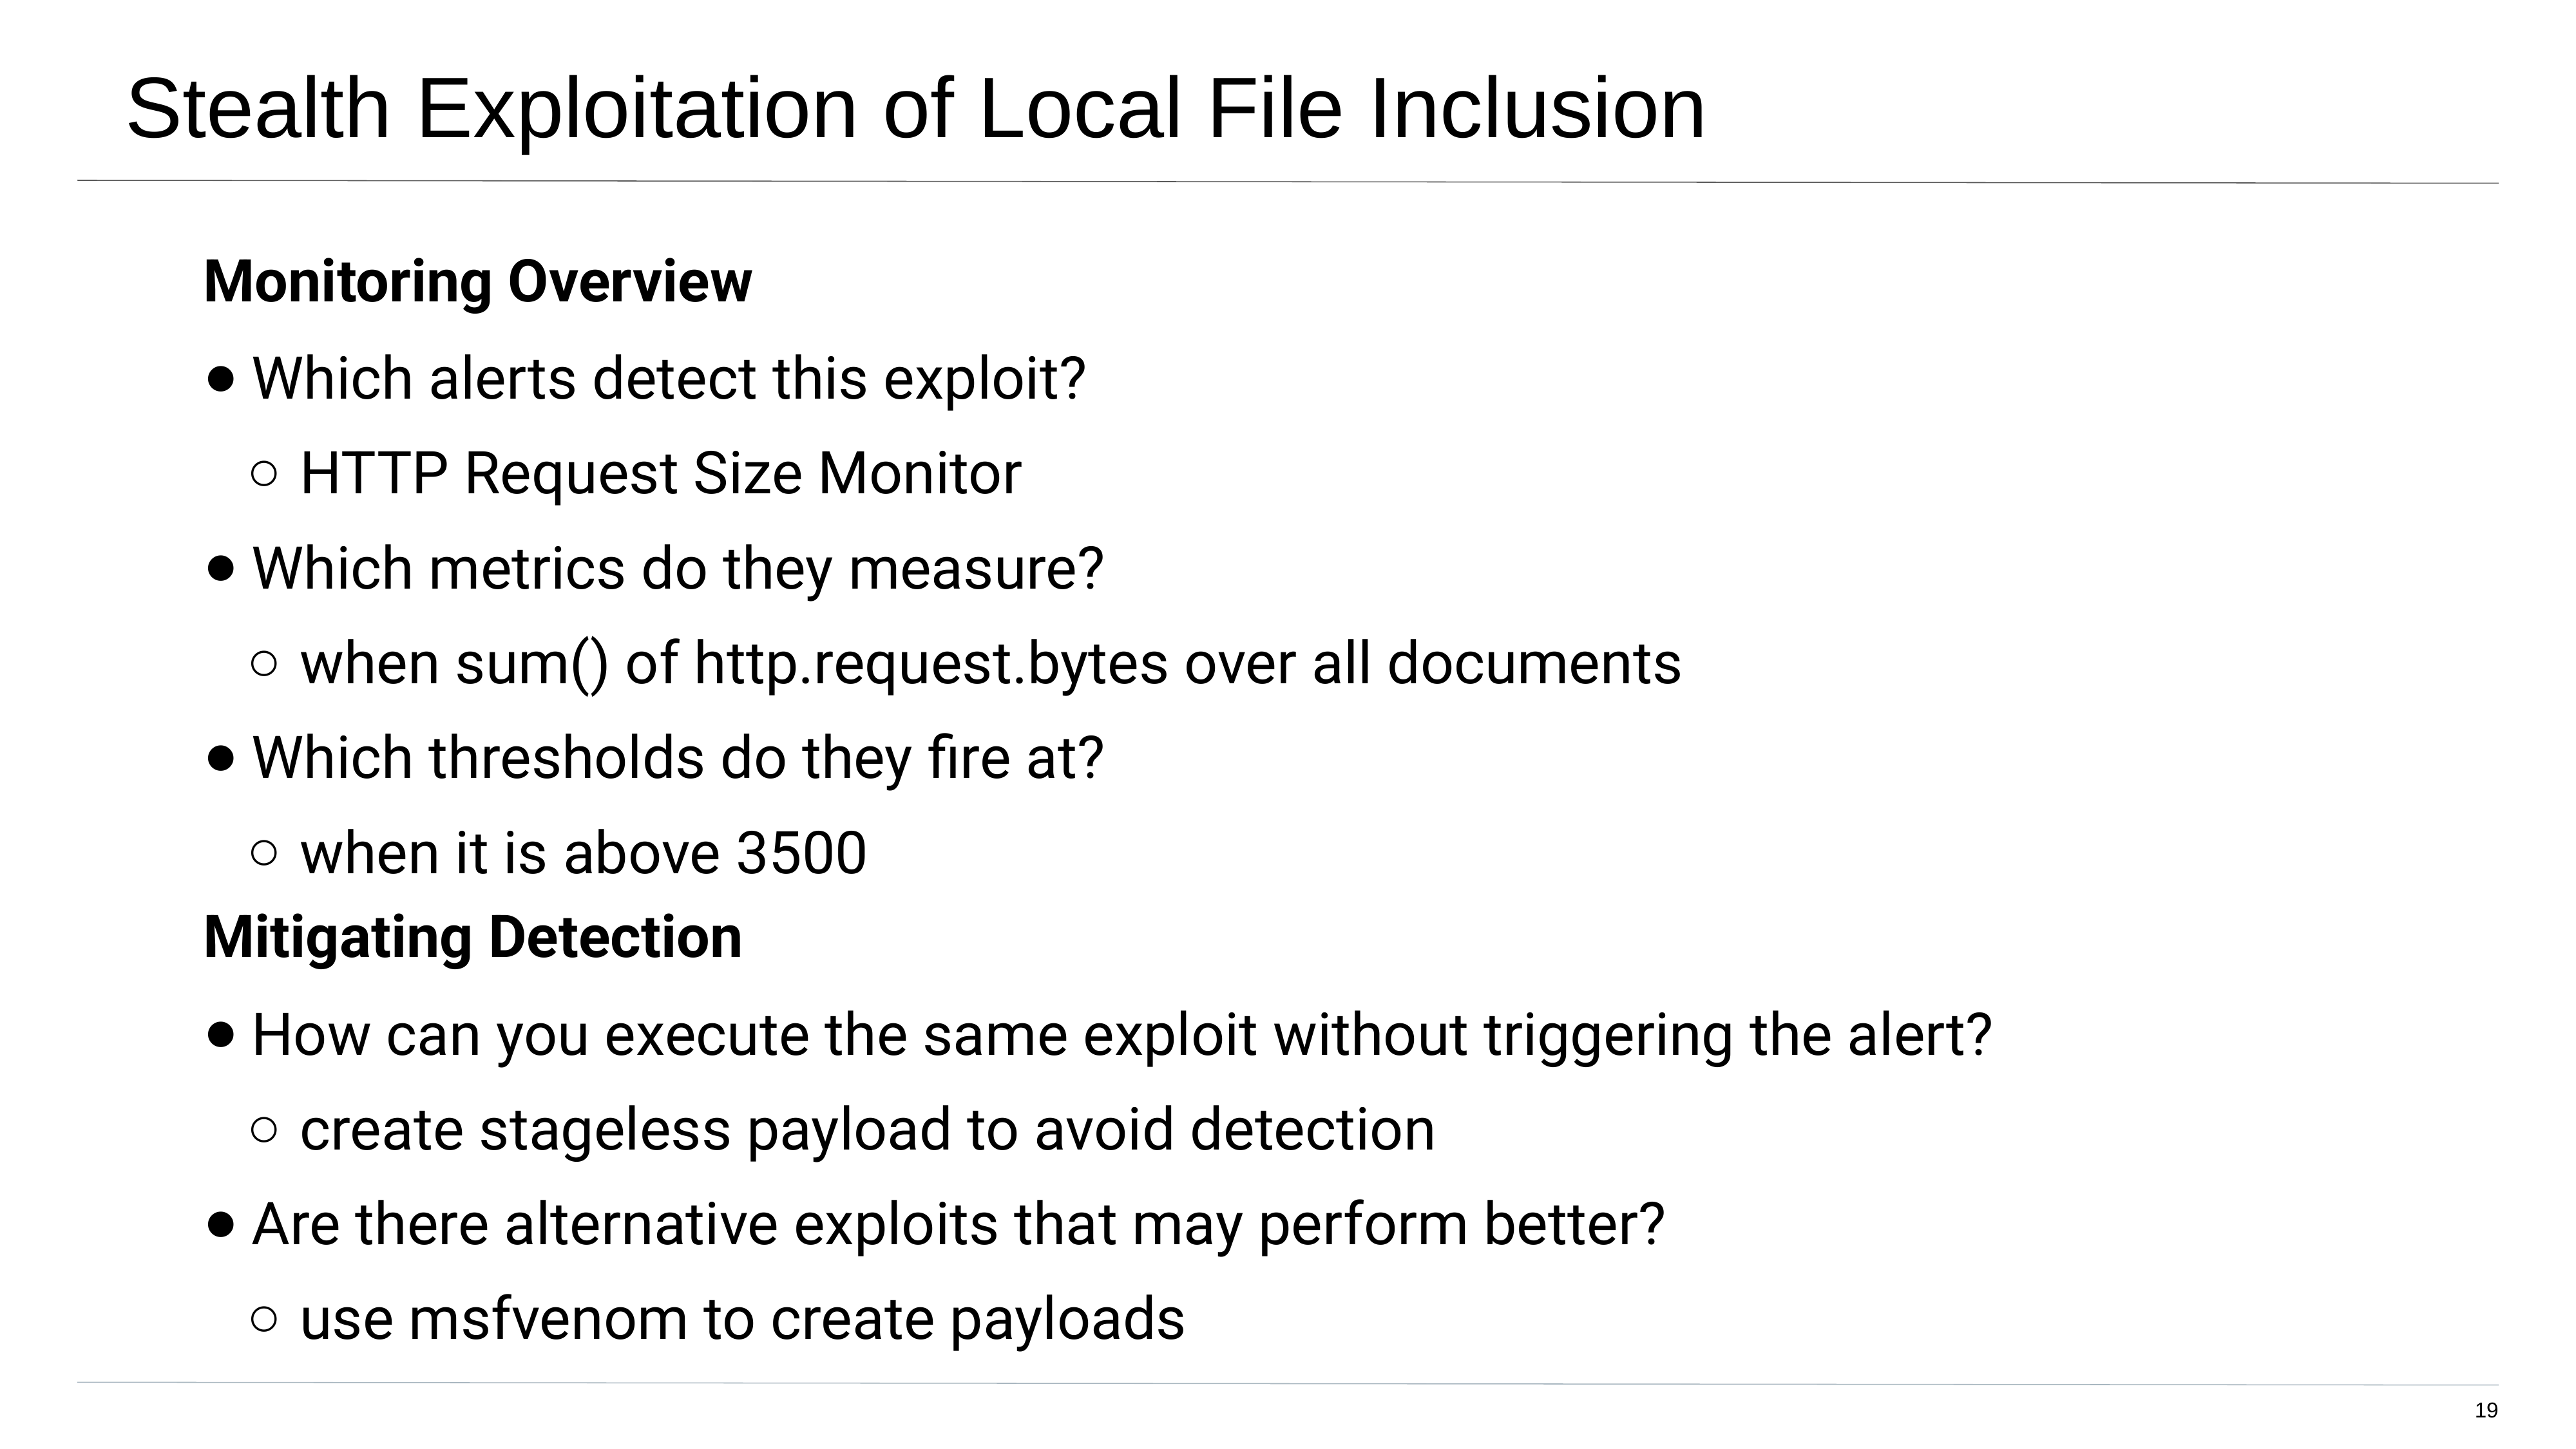

# Stealth Exploitation of Local File Inclusion
Monitoring Overview
Which alerts detect this exploit?
HTTP Request Size Monitor
Which metrics do they measure?
when sum() of http.request.bytes over all documents
Which thresholds do they fire at?
when it is above 3500
Mitigating Detection
How can you execute the same exploit without triggering the alert?
create stageless payload to avoid detection
Are there alternative exploits that may perform better?
use msfvenom to create payloads
19